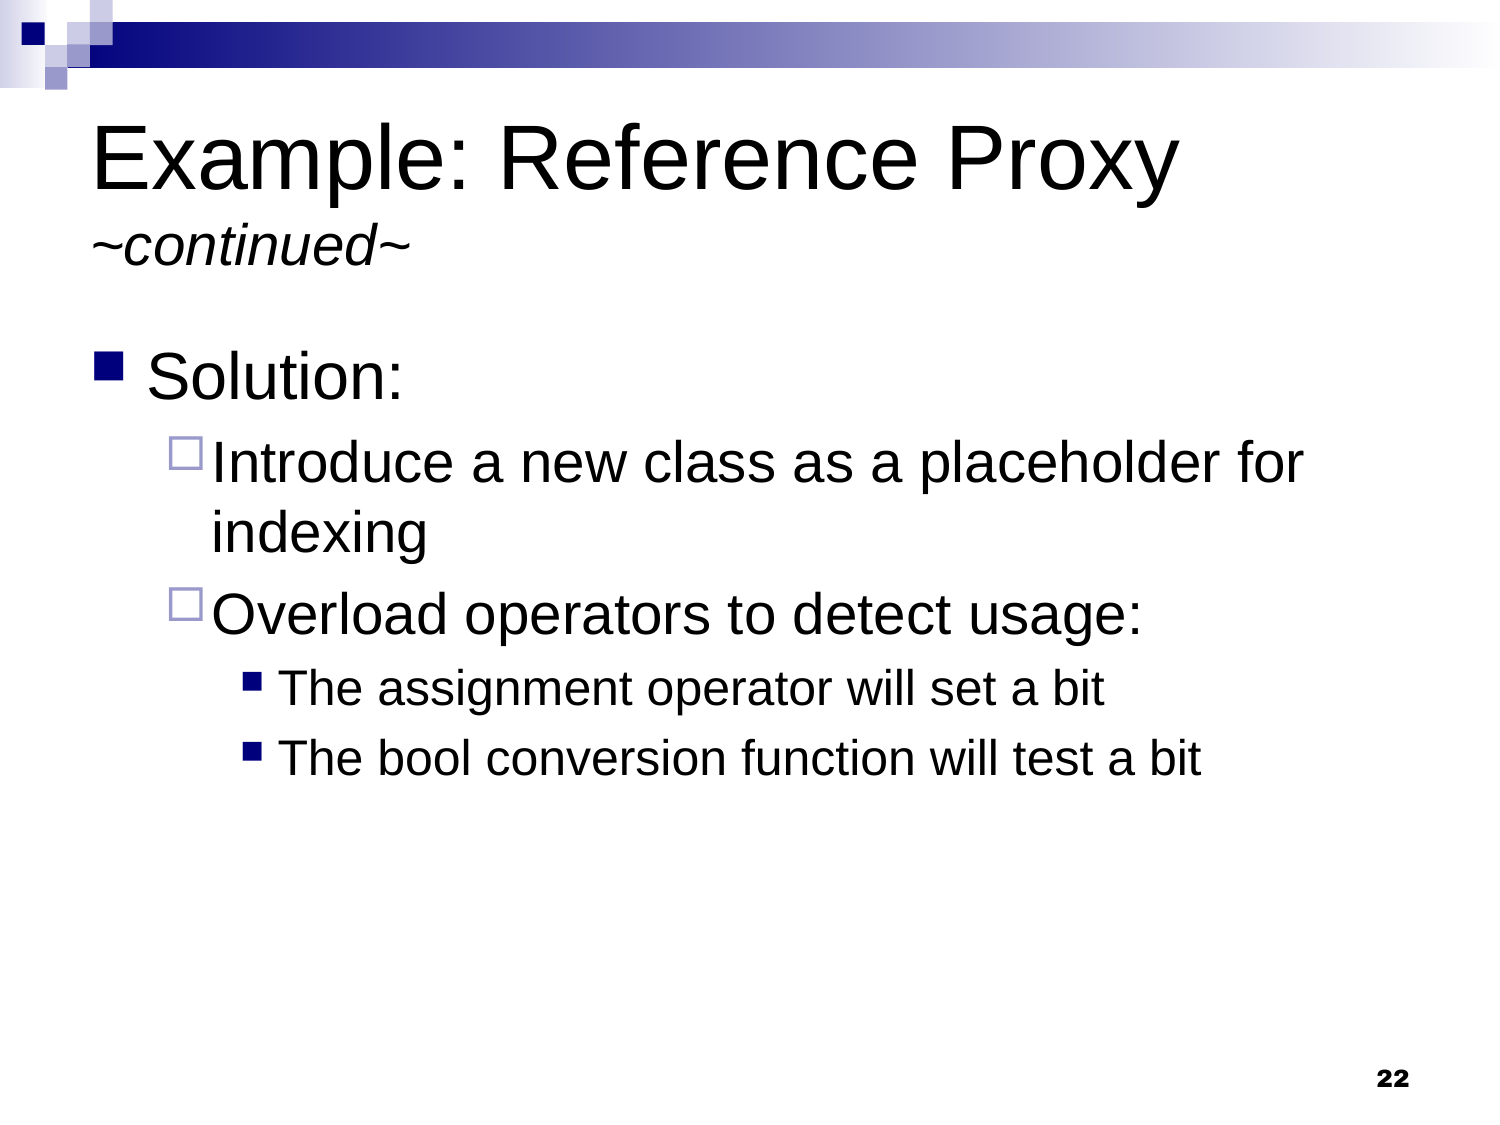

# Example: Reference Proxy ~continued~
Solution:
Introduce a new class as a placeholder for indexing
Overload operators to detect usage:
The assignment operator will set a bit
The bool conversion function will test a bit
22